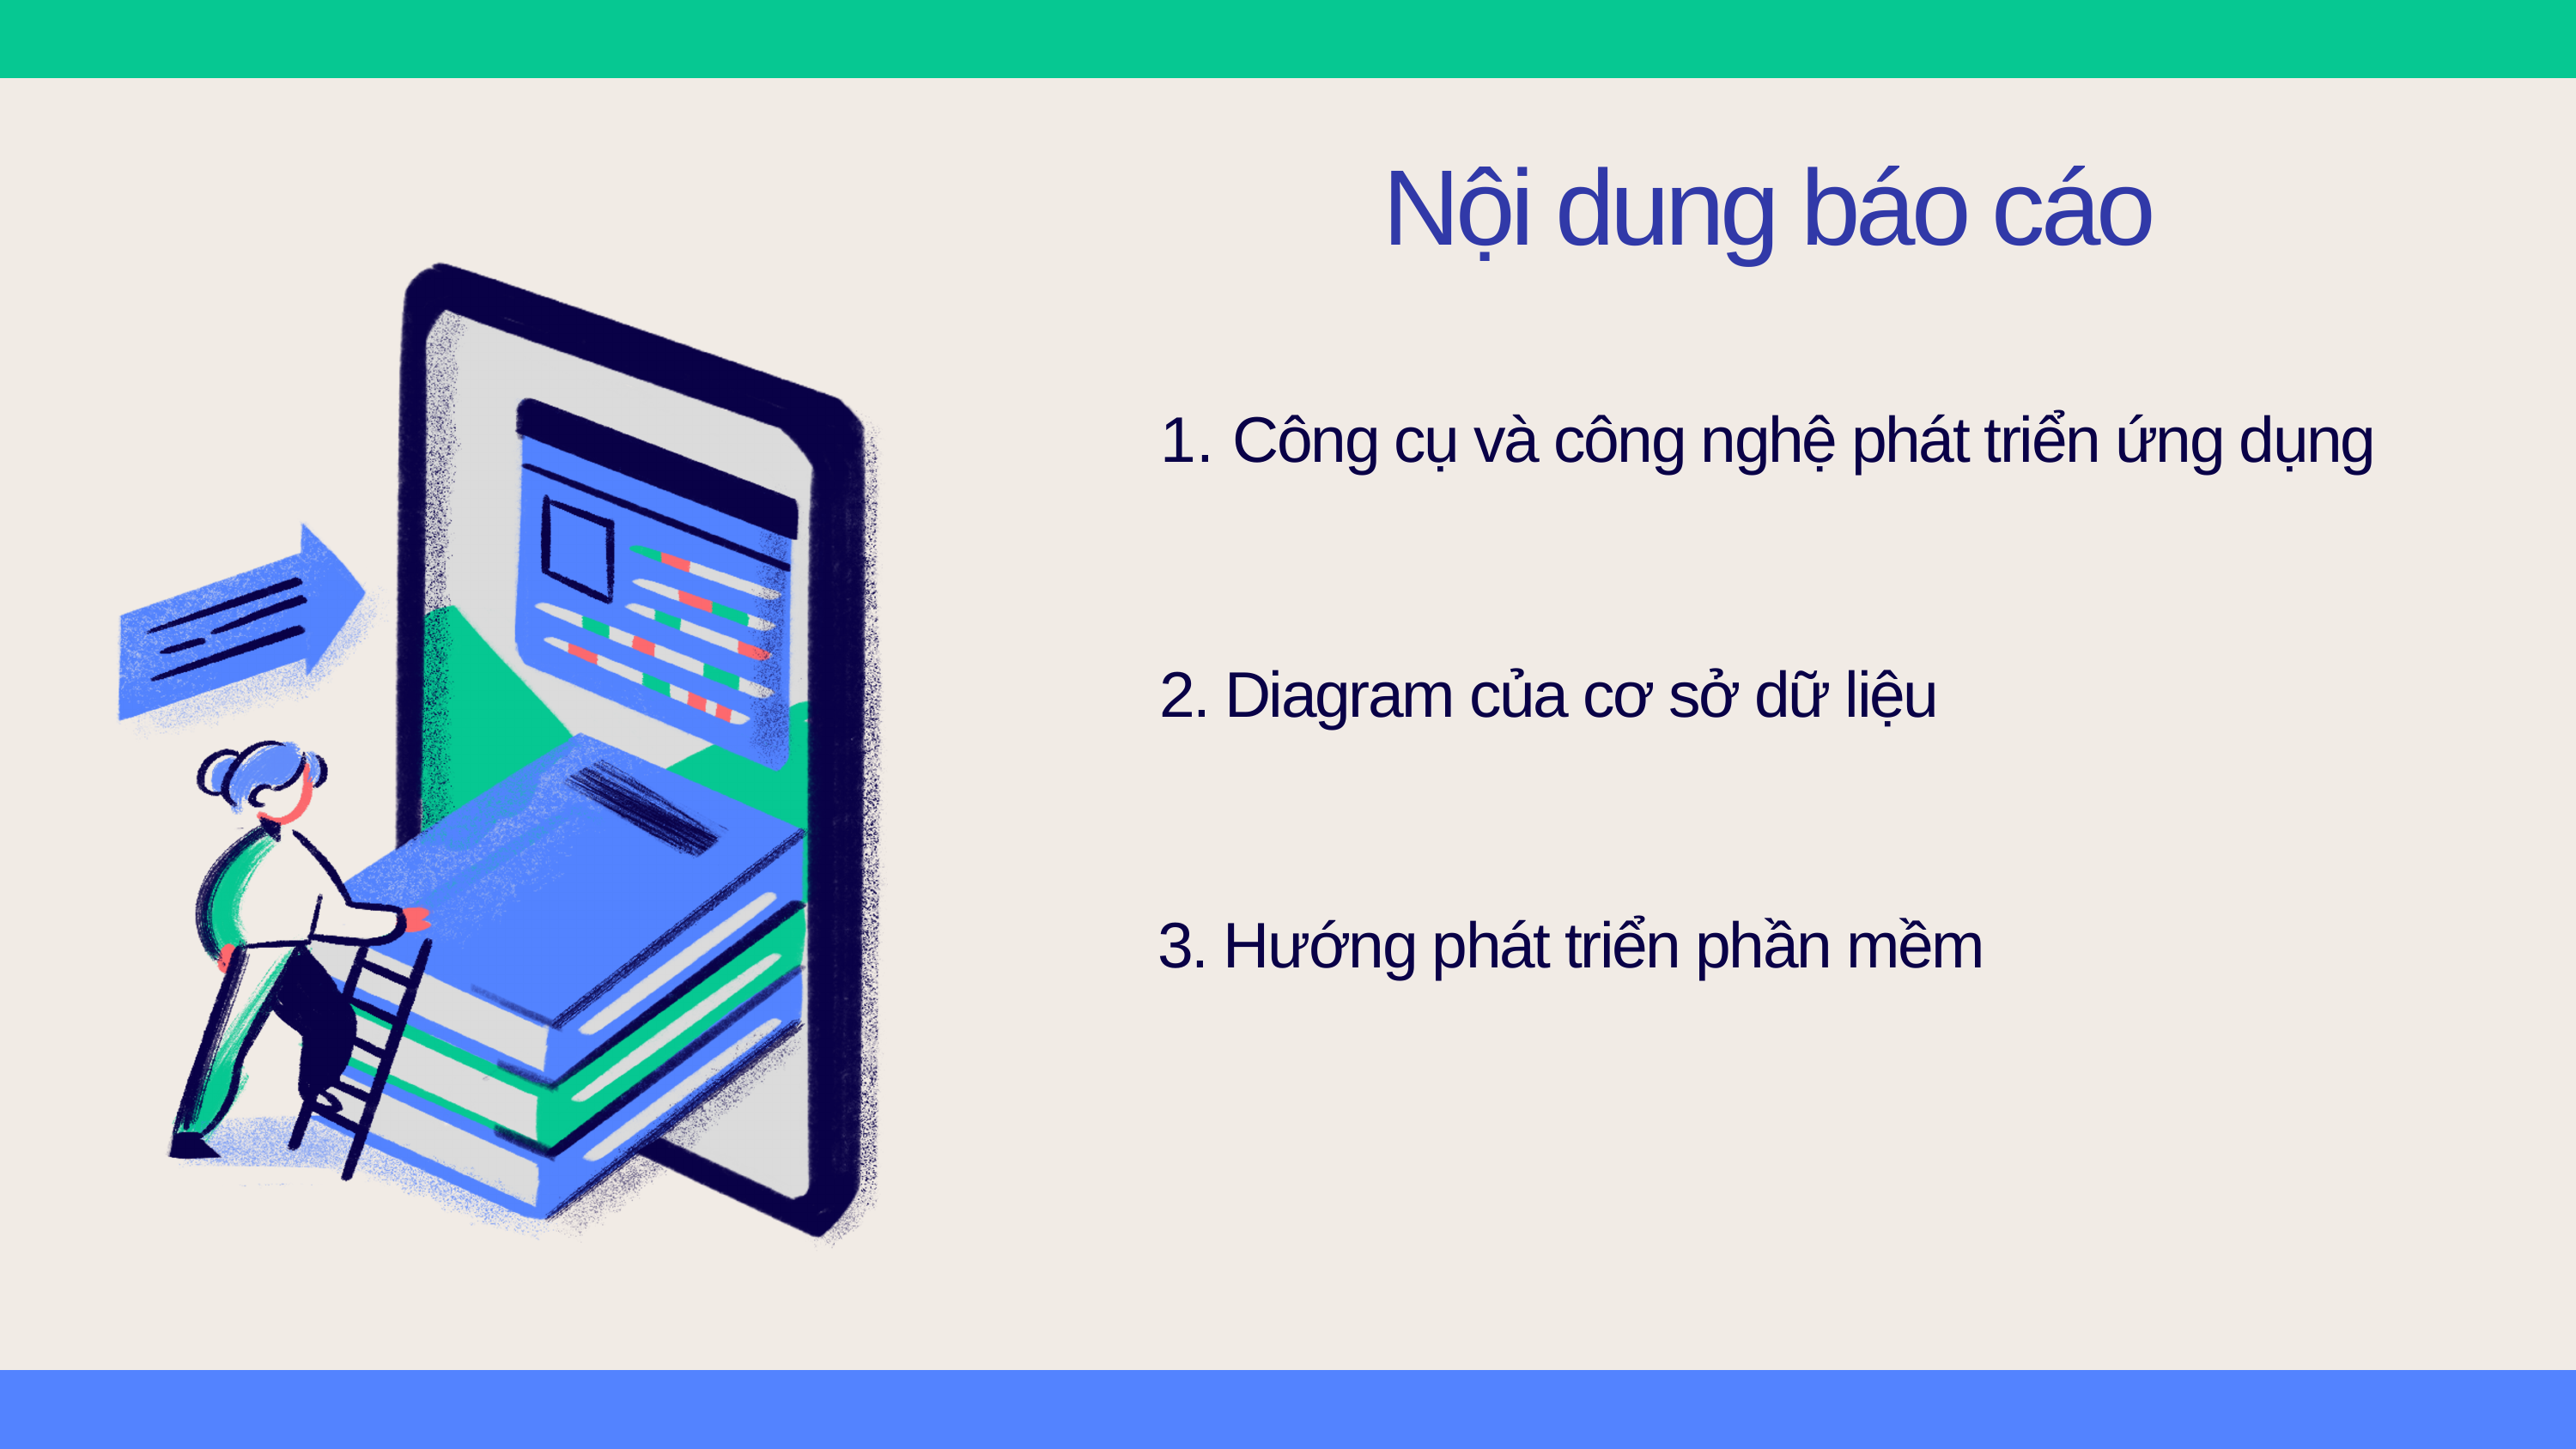

Nội dung báo cáo

Công cụ và công nghệ phát triển ứng dụng
2. Diagram của cơ sở dữ liệu
3. Hướng phát triển phần mềm